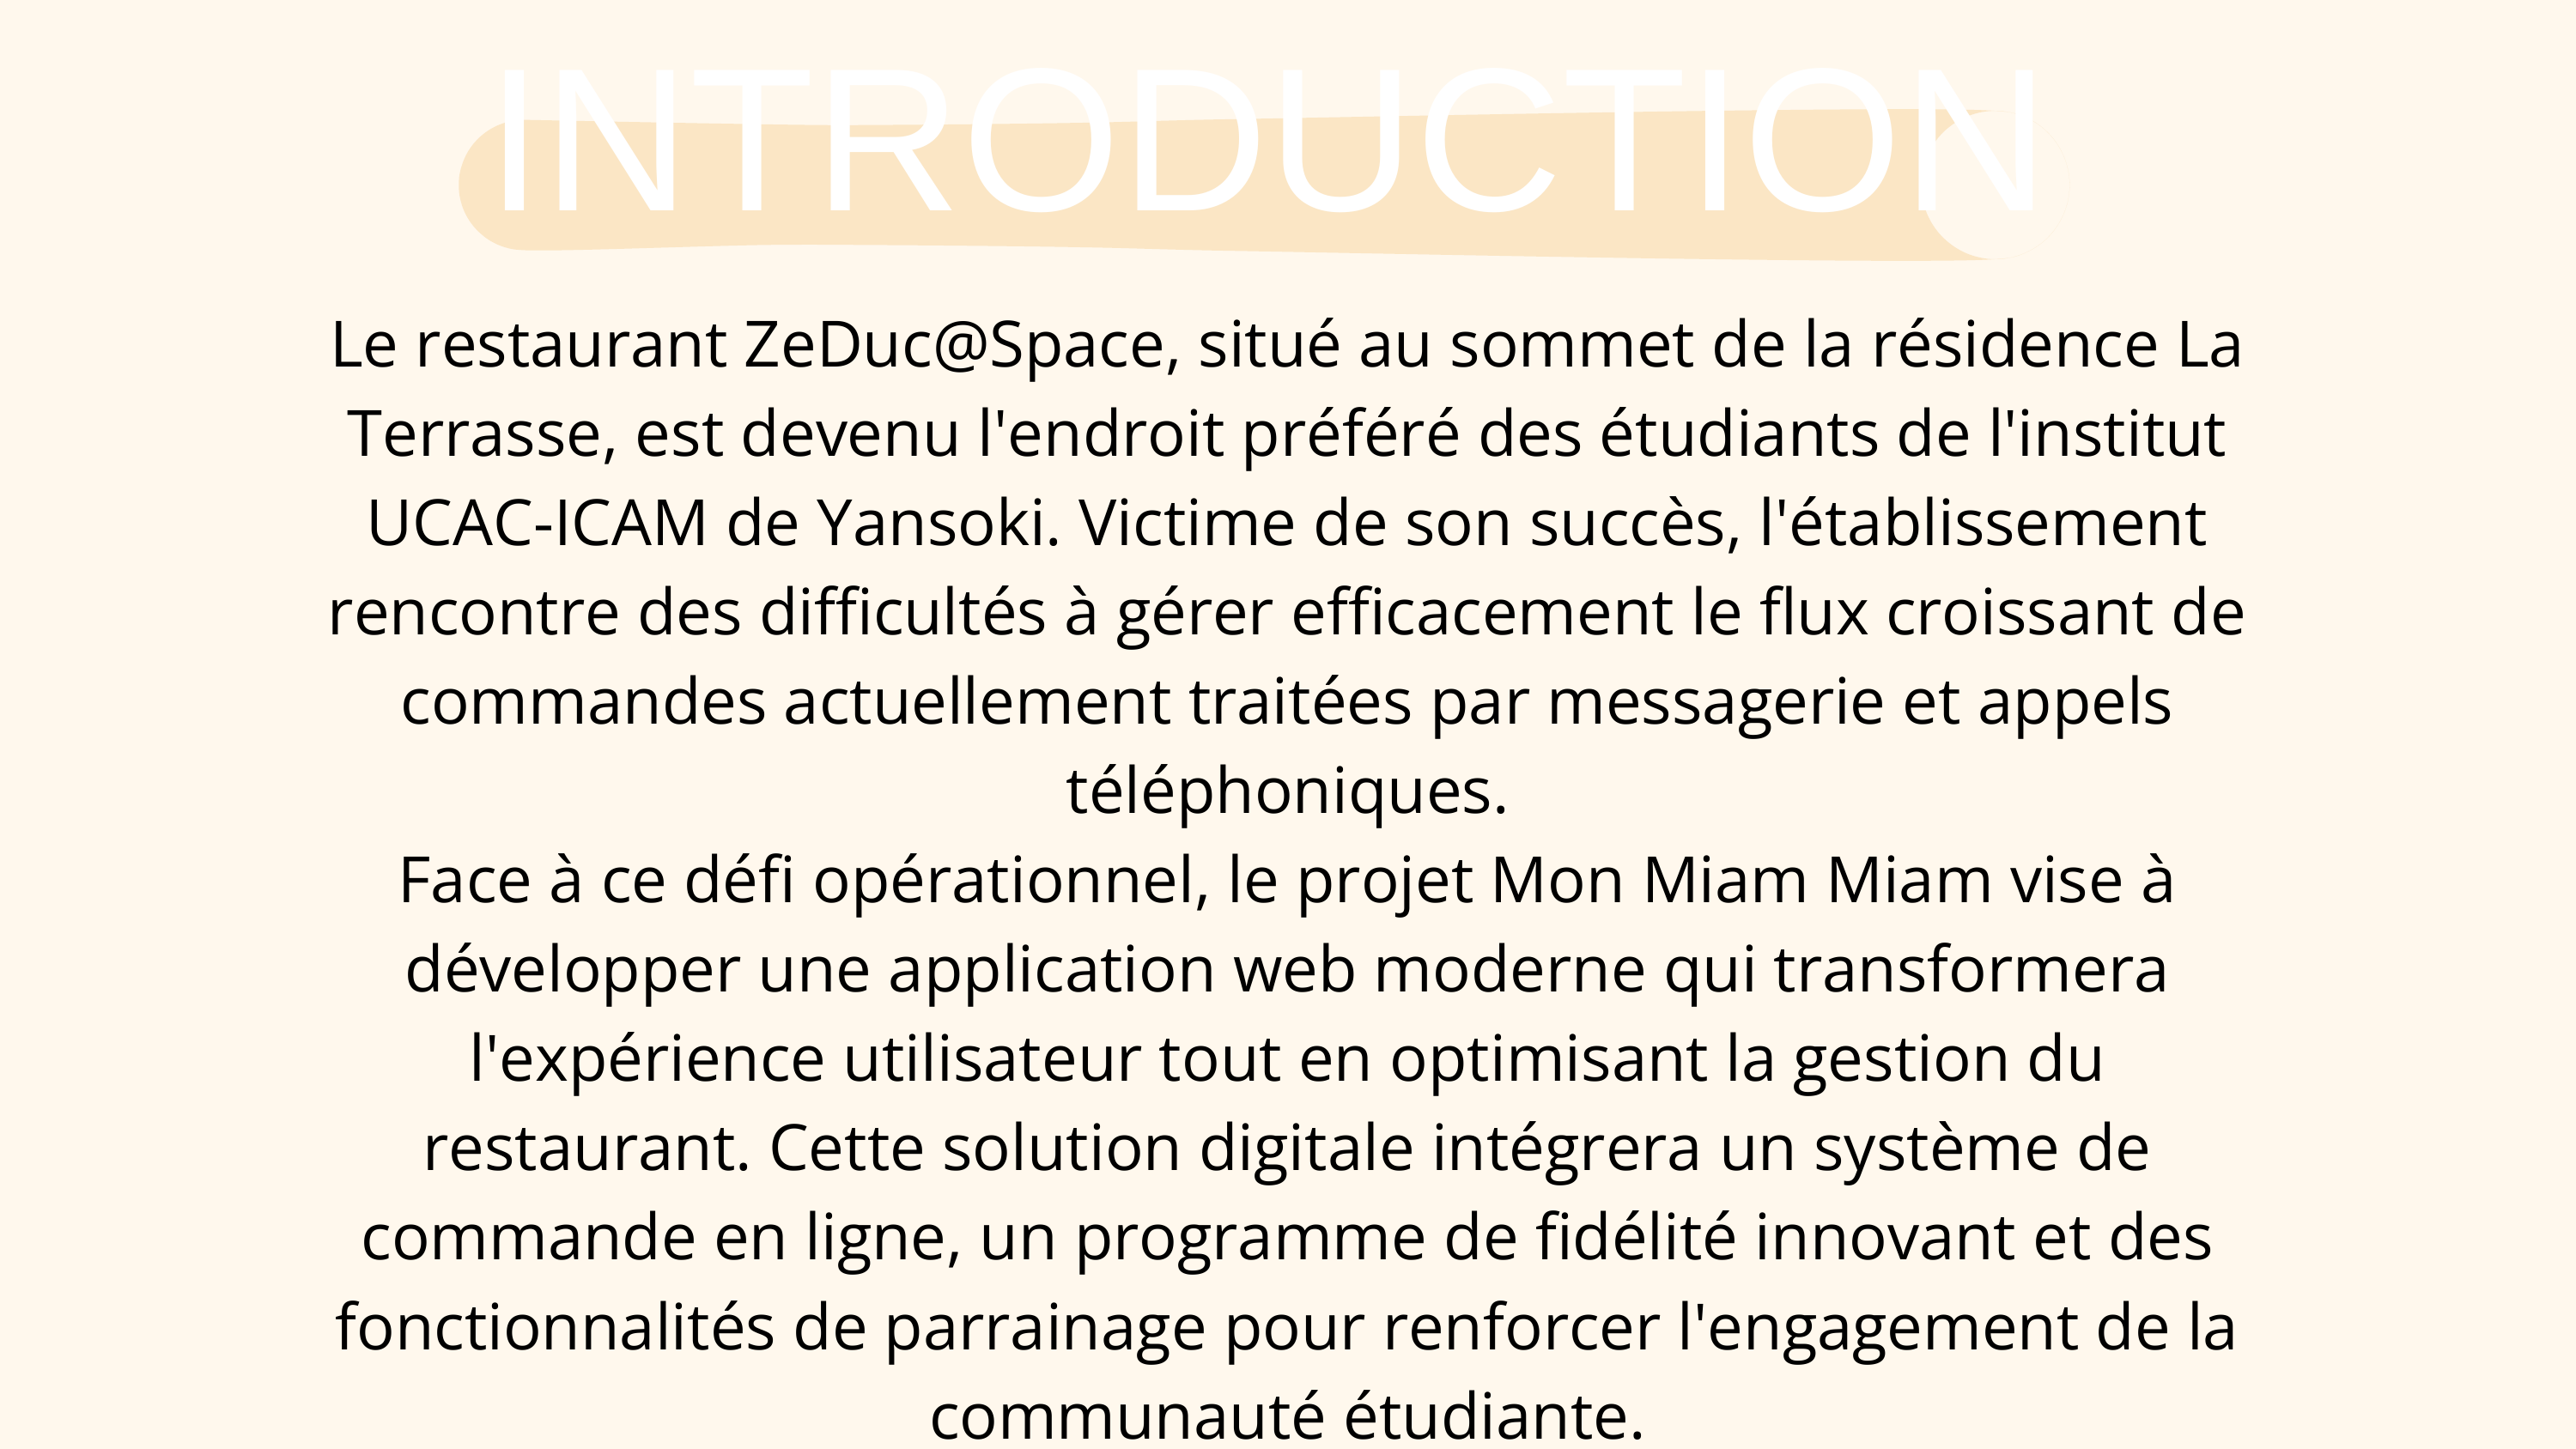

INTRODUCTION

Le restaurant ZeDuc@Space, situé au sommet de la résidence La Terrasse, est devenu l'endroit préféré des étudiants de l'institut UCAC-ICAM de Yansoki. Victime de son succès, l'établissement rencontre des difficultés à gérer efficacement le flux croissant de commandes actuellement traitées par messagerie et appels téléphoniques.
Face à ce défi opérationnel, le projet Mon Miam Miam vise à développer une application web moderne qui transformera l'expérience utilisateur tout en optimisant la gestion du restaurant. Cette solution digitale intégrera un système de commande en ligne, un programme de fidélité innovant et des fonctionnalités de parrainage pour renforcer l'engagement de la communauté étudiante.